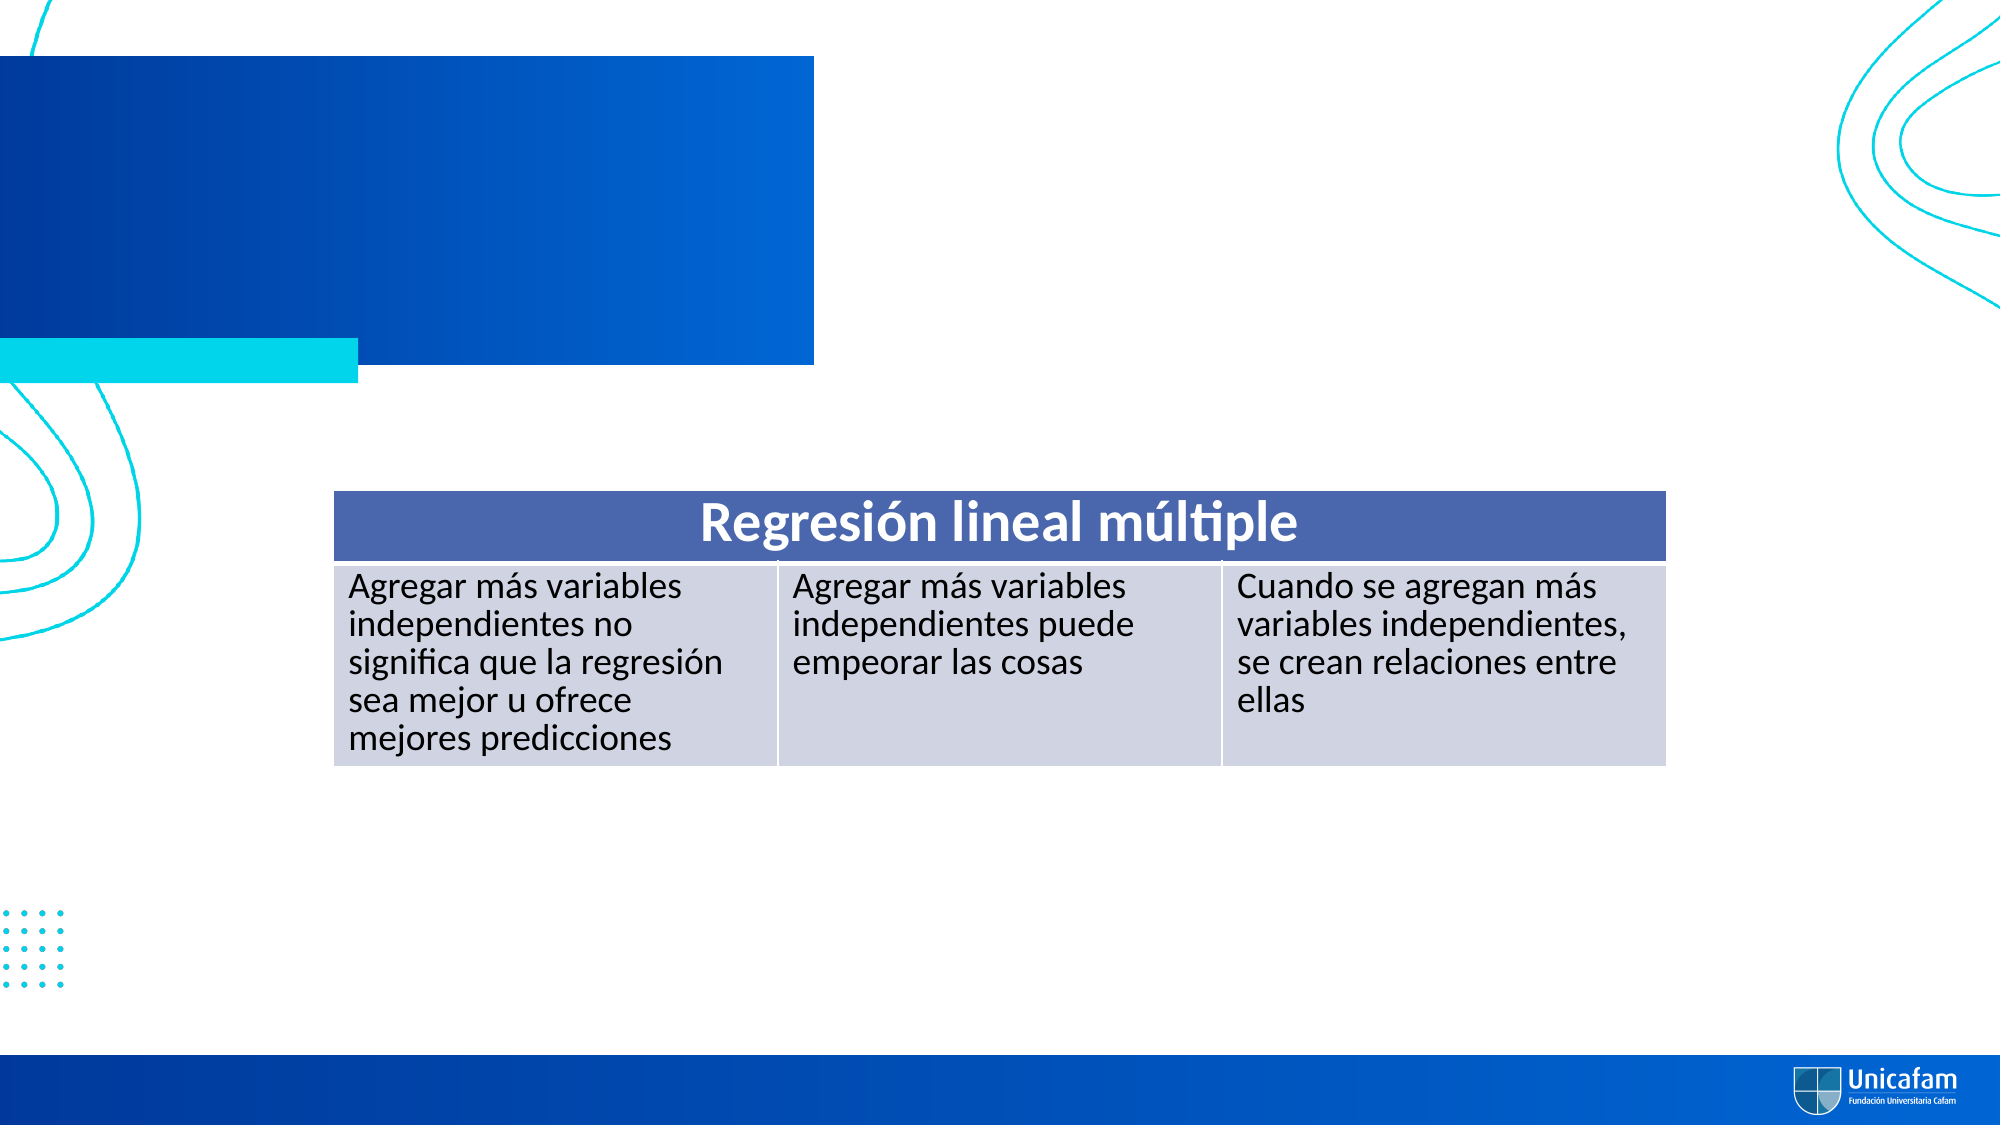

#
| Regresión lineal múltiple |  |  |
| --- | --- | --- |
| Agregar más variables independientes no significa que la regresión sea mejor u ofrece mejores predicciones | Agregar más variables independientes puede empeorar las cosas | Cuando se agregan más variables independientes, se crean relaciones entre ellas |